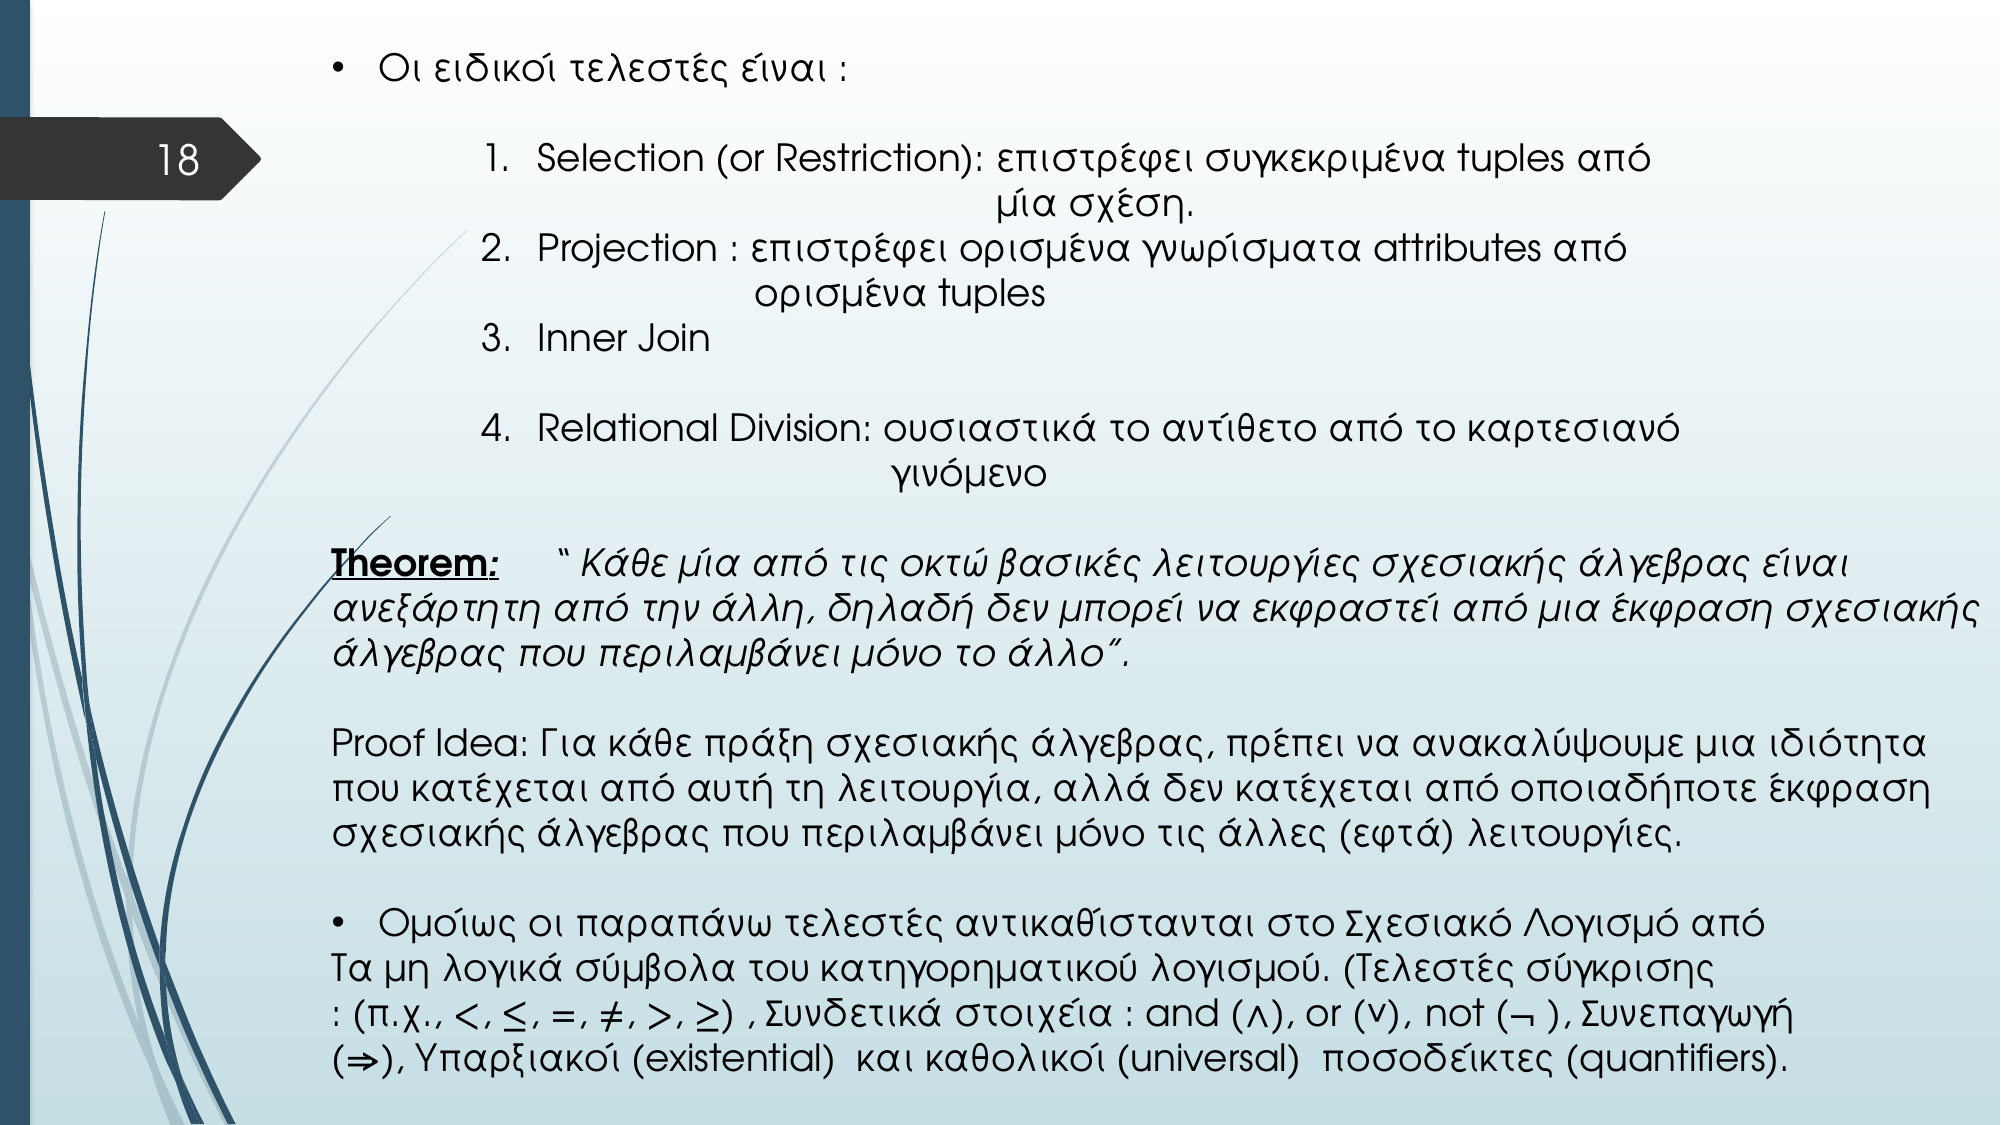

Οι ειδικοί τελεστές είναι :

Selection (or Restriction): επιστρέφει συγκεκριμένα tuples από
                                                 μία σχέση.
Projection : επιστρέφει ορισμένα γνωρίσματα attributes από
                          ορισμένα tuples
Inner Join

Relational Division: ουσιαστικά το αντίθετο από το καρτεσιανό
                                       γινόμενο

Theorem:     “ Κάθε μία από τις οκτώ βασικές λειτουργίες σχεσιακής άλγεβρας είναι
ανεξάρτητη από την άλλη, δηλαδή δεν μπορεί να εκφραστεί από μια έκφραση σχεσιακής
άλγεβρας που περιλαμβάνει μόνο το άλλο”.

Proof Idea: Για κάθε πράξη σχεσιακής άλγεβρας, πρέπει να ανακαλύψουμε μια ιδιότητα
που κατέχεται από αυτή τη λειτουργία, αλλά δεν κατέχεται από οποιαδήποτε έκφραση
σχεσιακής άλγεβρας που περιλαμβάνει μόνο τις άλλες (εφτά) λειτουργίες.

Ομοίως οι παραπάνω τελεστές αντικαθίστανται στο Σχεσιακό Λογισμό από
Τα μη λογικά σύμβολα του κατηγορηματικού λογισμού. (Τελεστές σύγκρισης
: (π.χ., <, ≤, =, ≠, >, ≥) , Συνδετικά στοιχεία : and (∧), or (˅)‚ not (¬ ), Συνεπαγωγή
(⇒), Υπαρξιακοί (existential)  και καθολικοί (universal)  ποσοδείκτες (quantifiers).

18